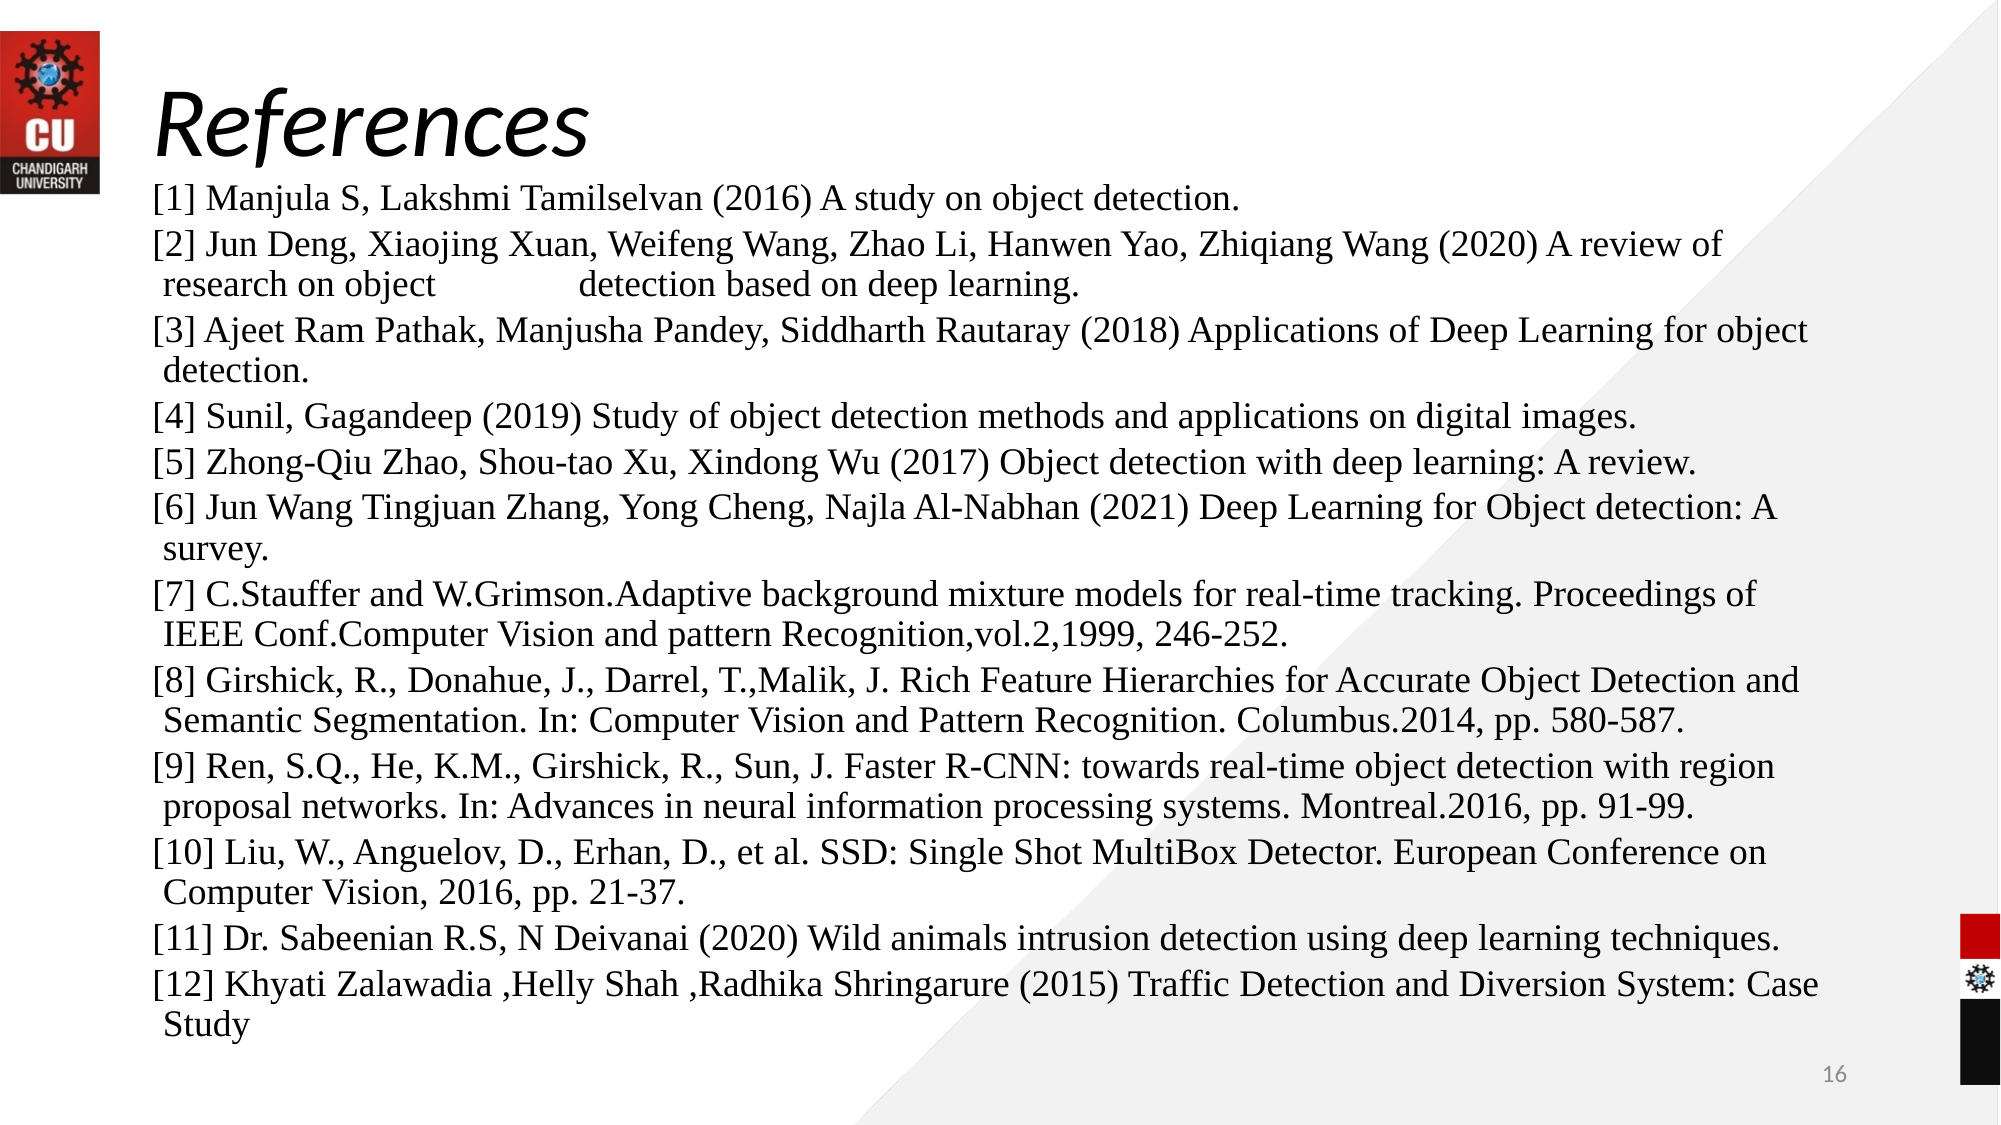

# References
[1] Manjula S, Lakshmi Tamilselvan (2016) A study on object detection.
[2] Jun Deng, Xiaojing Xuan, Weifeng Wang, Zhao Li, Hanwen Yao, Zhiqiang Wang (2020) A review of research on object               detection based on deep learning.
[3] Ajeet Ram Pathak, Manjusha Pandey, Siddharth Rautaray (2018) Applications of Deep Learning for object detection.
[4] Sunil, Gagandeep (2019) Study of object detection methods and applications on digital images.
[5] Zhong-Qiu Zhao, Shou-tao Xu, Xindong Wu (2017) Object detection with deep learning: A review.
[6] Jun Wang Tingjuan Zhang, Yong Cheng, Najla Al-Nabhan (2021) Deep Learning for Object detection: A survey.
[7] C.Stauffer and W.Grimson.Adaptive background mixture models for real-time tracking. Proceedings of IEEE Conf.Computer Vision and pattern Recognition,vol.2,1999, 246-252.
[8] Girshick, R., Donahue, J., Darrel, T.,Malik, J. Rich Feature Hierarchies for Accurate Object Detection and Semantic Segmentation. In: Computer Vision and Pattern Recognition. Columbus.2014, pp. 580-587.
[9] Ren, S.Q., He, K.M., Girshick, R., Sun, J. Faster R-CNN: towards real-time object detection with region proposal networks. In: Advances in neural information processing systems. Montreal.2016, pp. 91-99.
[10] Liu, W., Anguelov, D., Erhan, D., et al. SSD: Single Shot MultiBox Detector. European Conference on Computer Vision, 2016, pp. 21-37.
[11] Dr. Sabeenian R.S, N Deivanai (2020) Wild animals intrusion detection using deep learning techniques.
[12] Khyati Zalawadia ,Helly Shah ,Radhika Shringarure (2015) Traffic Detection and Diversion System: Case Study

16